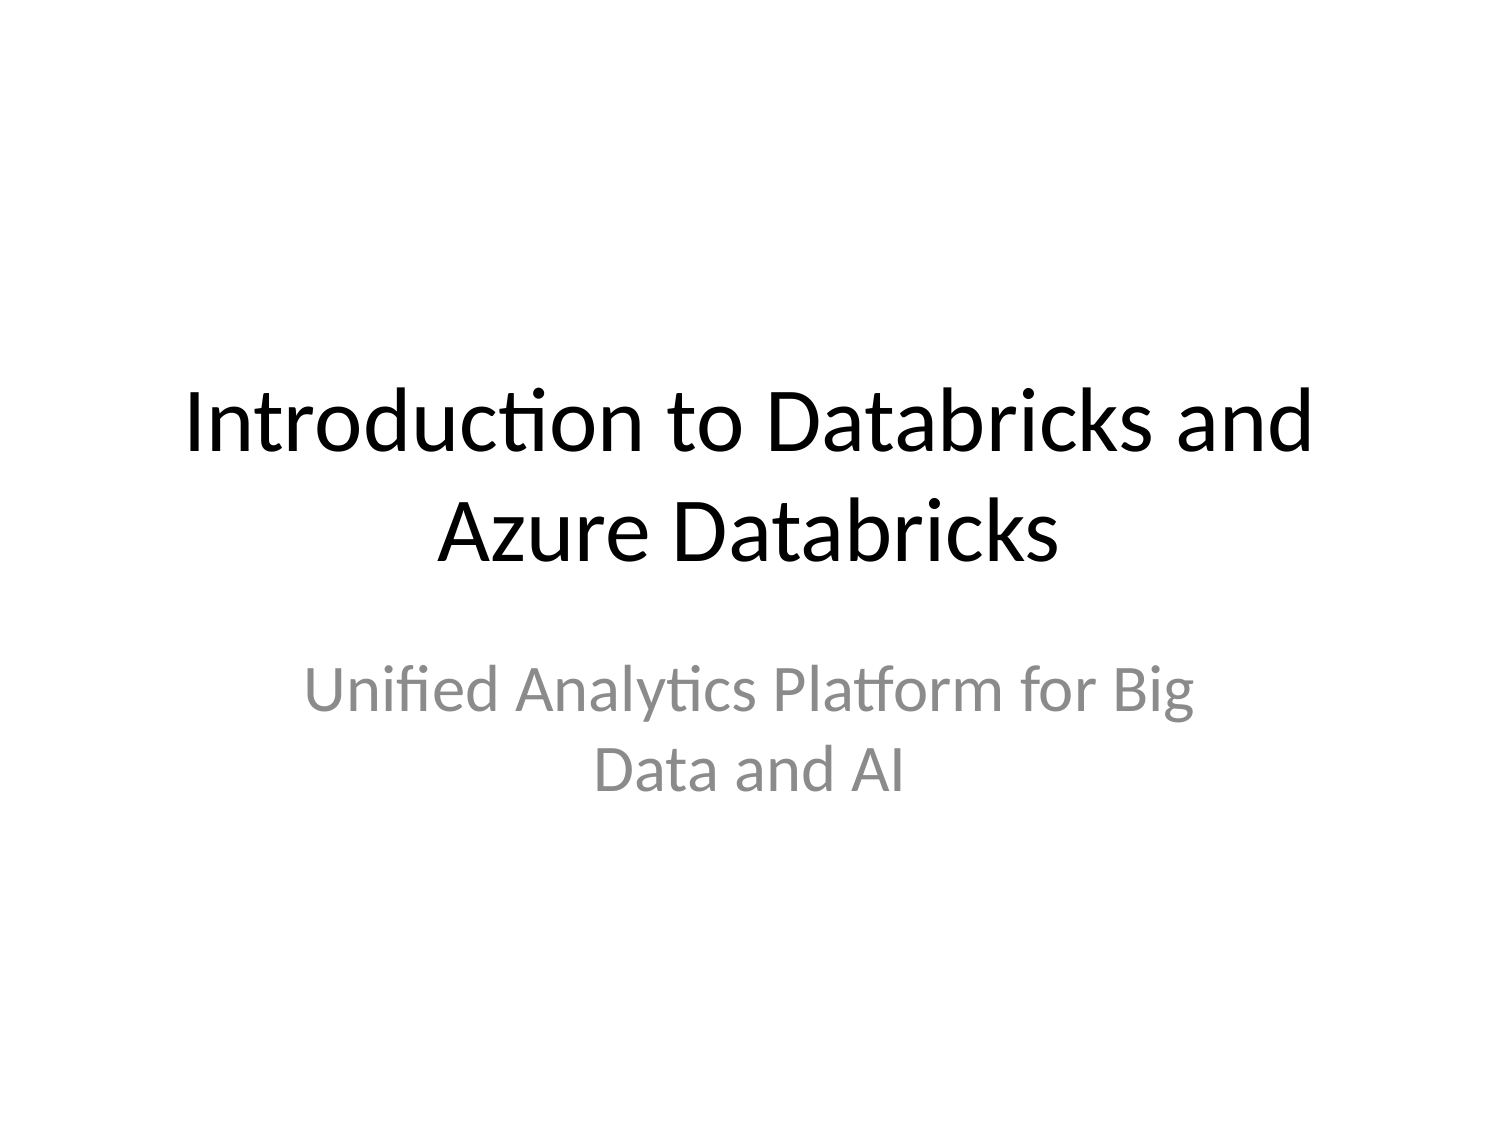

# Introduction to Databricks and Azure Databricks
Unified Analytics Platform for Big Data and AI